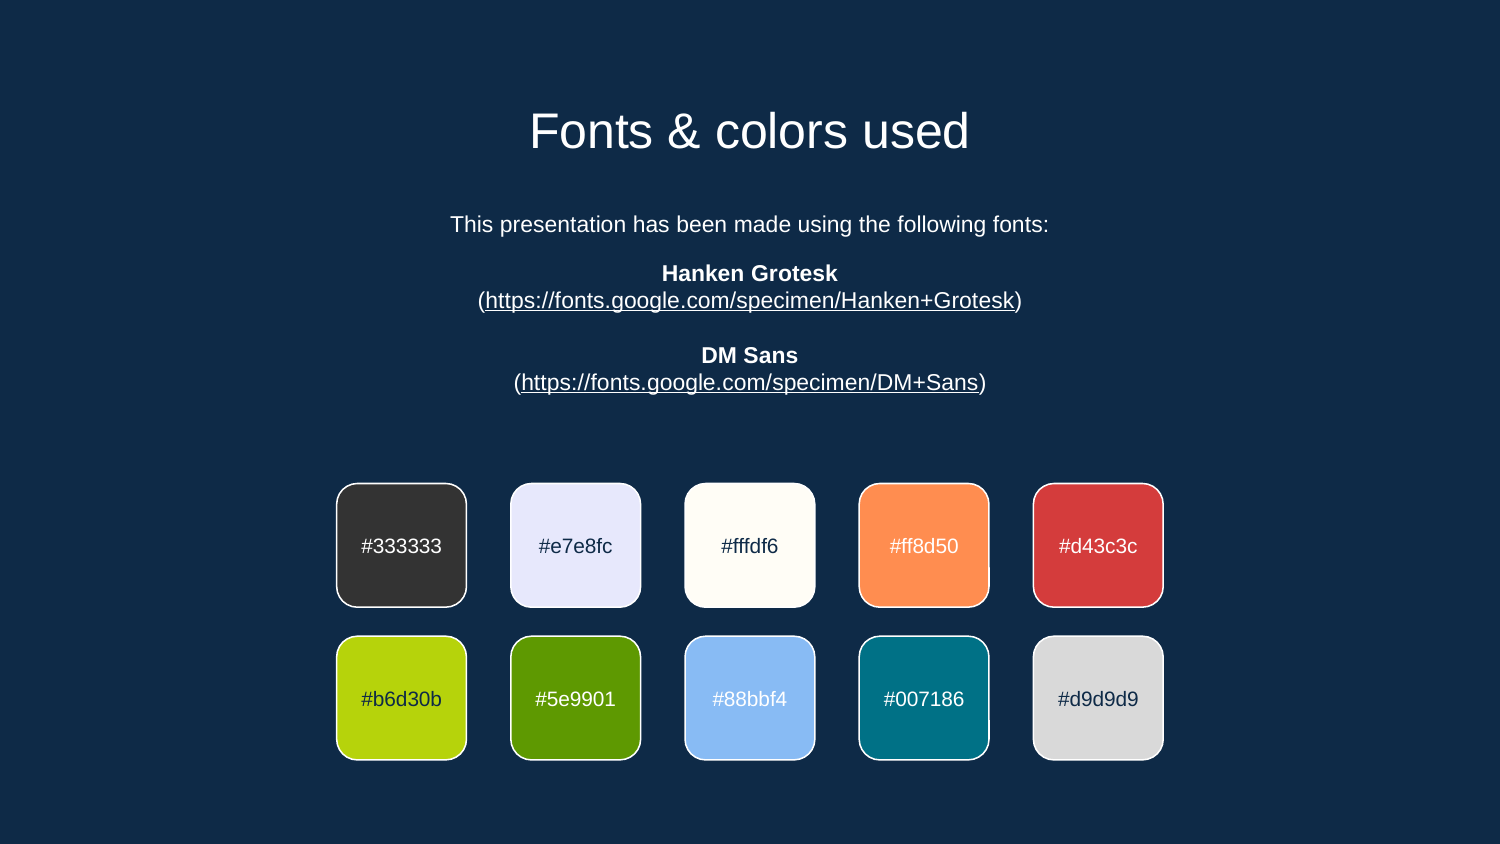

# Fonts & colors used
This presentation has been made using the following fonts:
Hanken Grotesk
(https://fonts.google.com/specimen/Hanken+Grotesk)

DM Sans
(https://fonts.google.com/specimen/DM+Sans)

#333333
#e7e8fc
#fffdf6
#ff8d50
#d43c3c

#b6d30b
#5e9901
#88bbf4
#007186
#d9d9d9